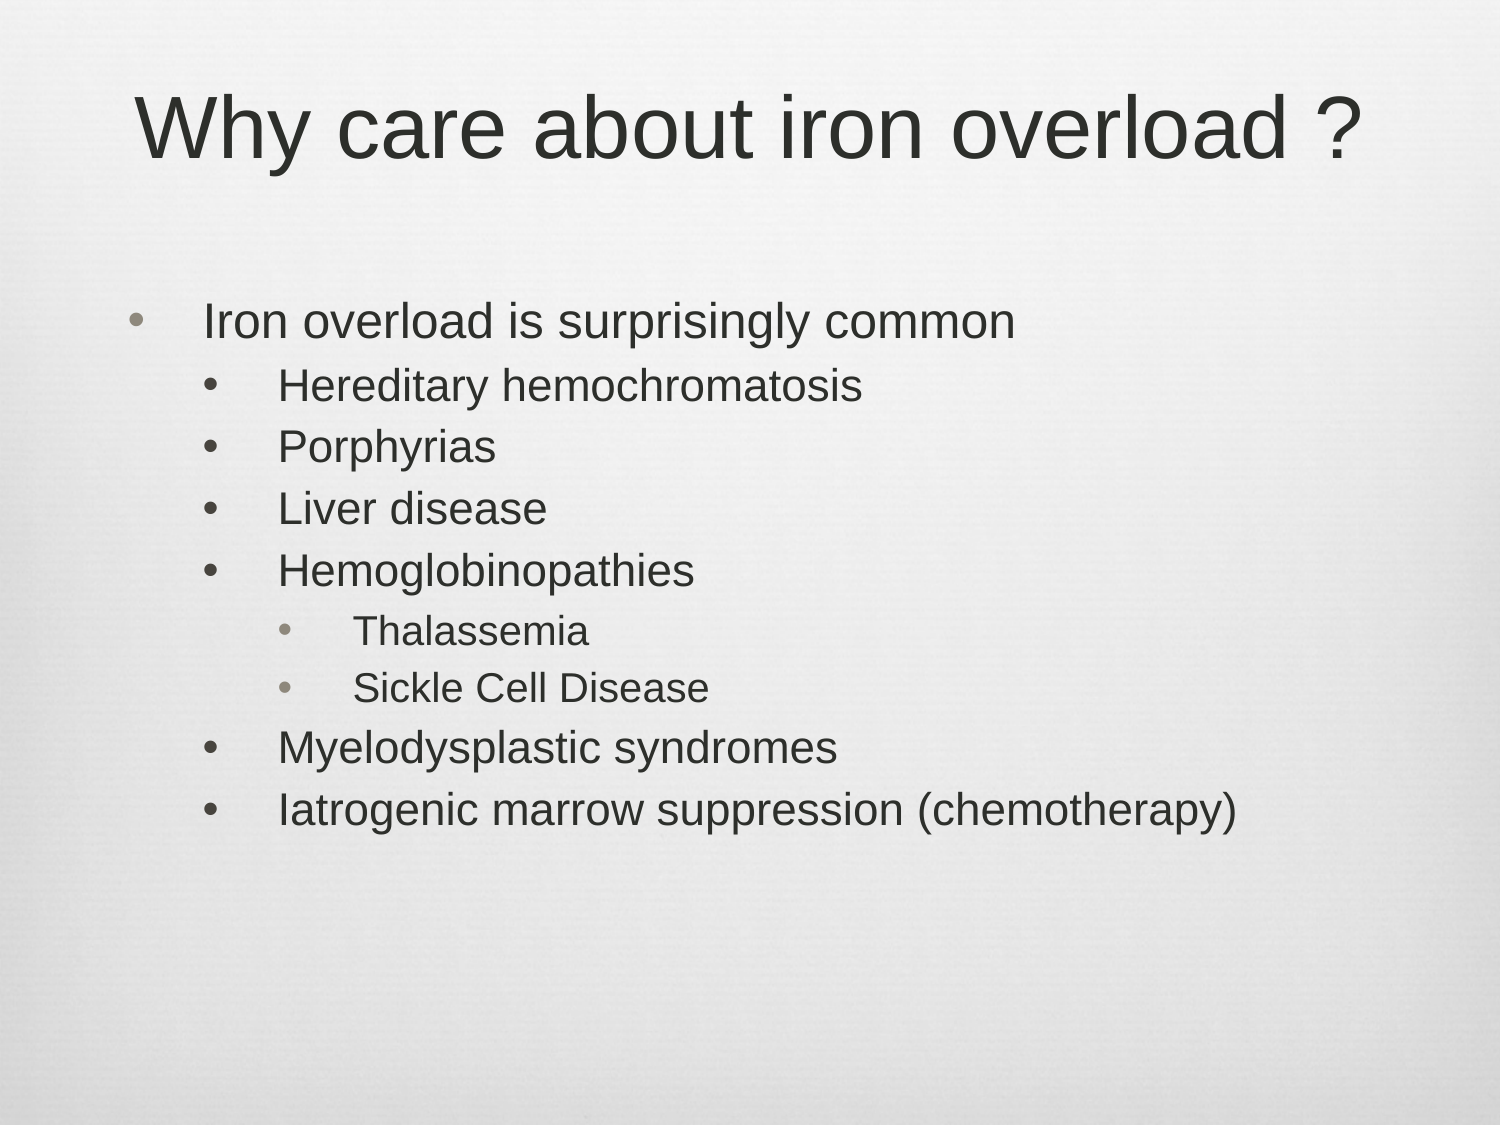

# Why care about iron overload ?
Iron overload is surprisingly common
Hereditary hemochromatosis
Porphyrias
Liver disease
Hemoglobinopathies
Thalassemia
Sickle Cell Disease
Myelodysplastic syndromes
Iatrogenic marrow suppression (chemotherapy)